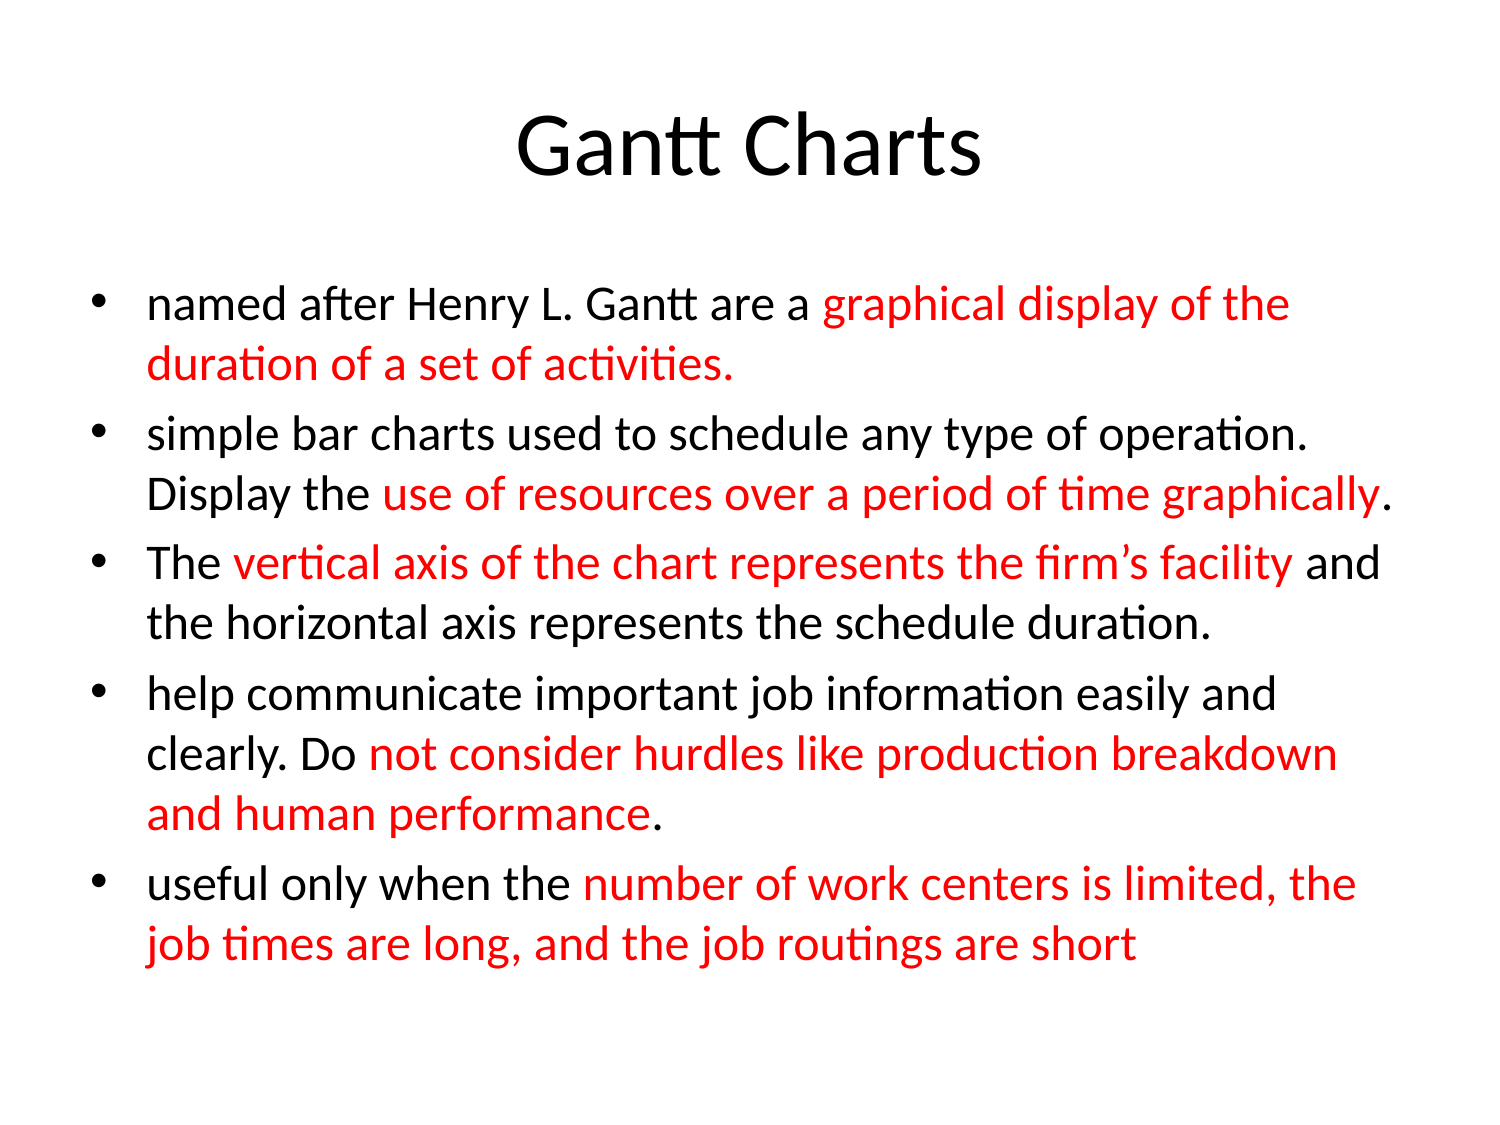

# Gantt Charts
named after Henry L. Gantt are a graphical display of the duration of a set of activities.
simple bar charts used to schedule any type of operation. Display the use of resources over a period of time graphically.
The vertical axis of the chart represents the firm’s facility and the horizontal axis represents the schedule duration.
help communicate important job information easily and clearly. Do not consider hurdles like production breakdown and human performance.
useful only when the number of work centers is limited, the job times are long, and the job routings are short